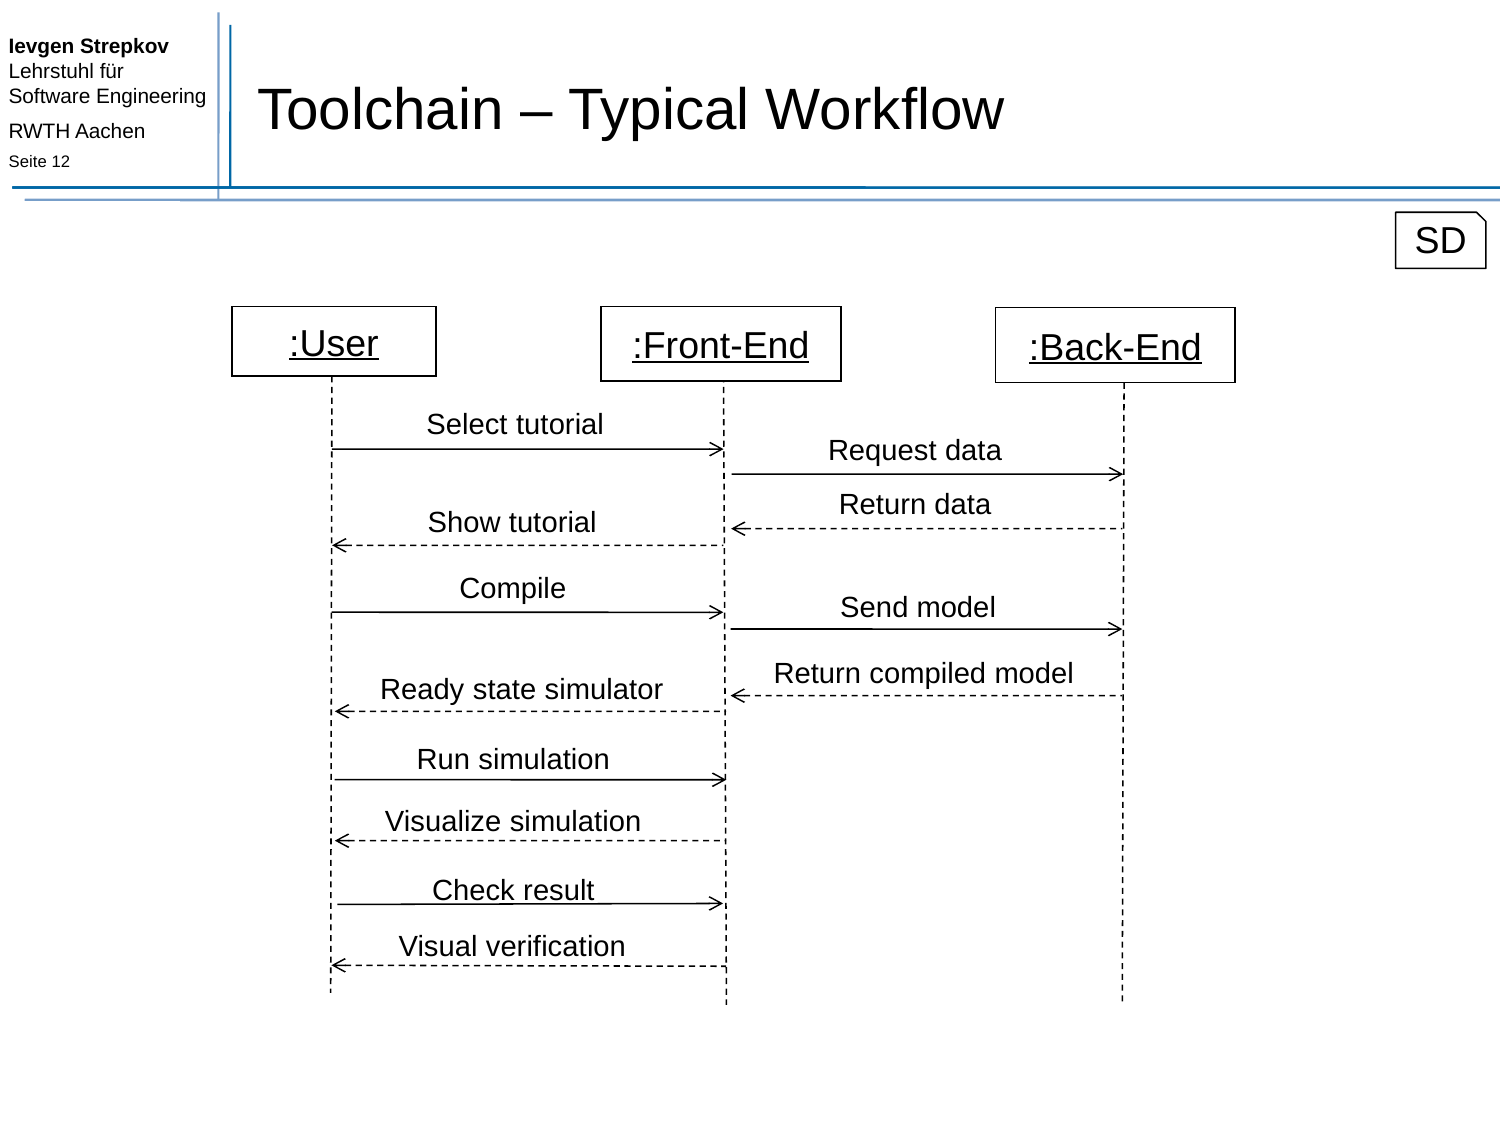

# Toolchain – Typical Workflow
SD

:User
:Front-End
:Back-End

Select tutorial
Request data

Return data
Show tutorial

Compile
Send model

Return compiled model
Ready state simulator

Run simulation

Visualize simulation

Check result

Visual verification